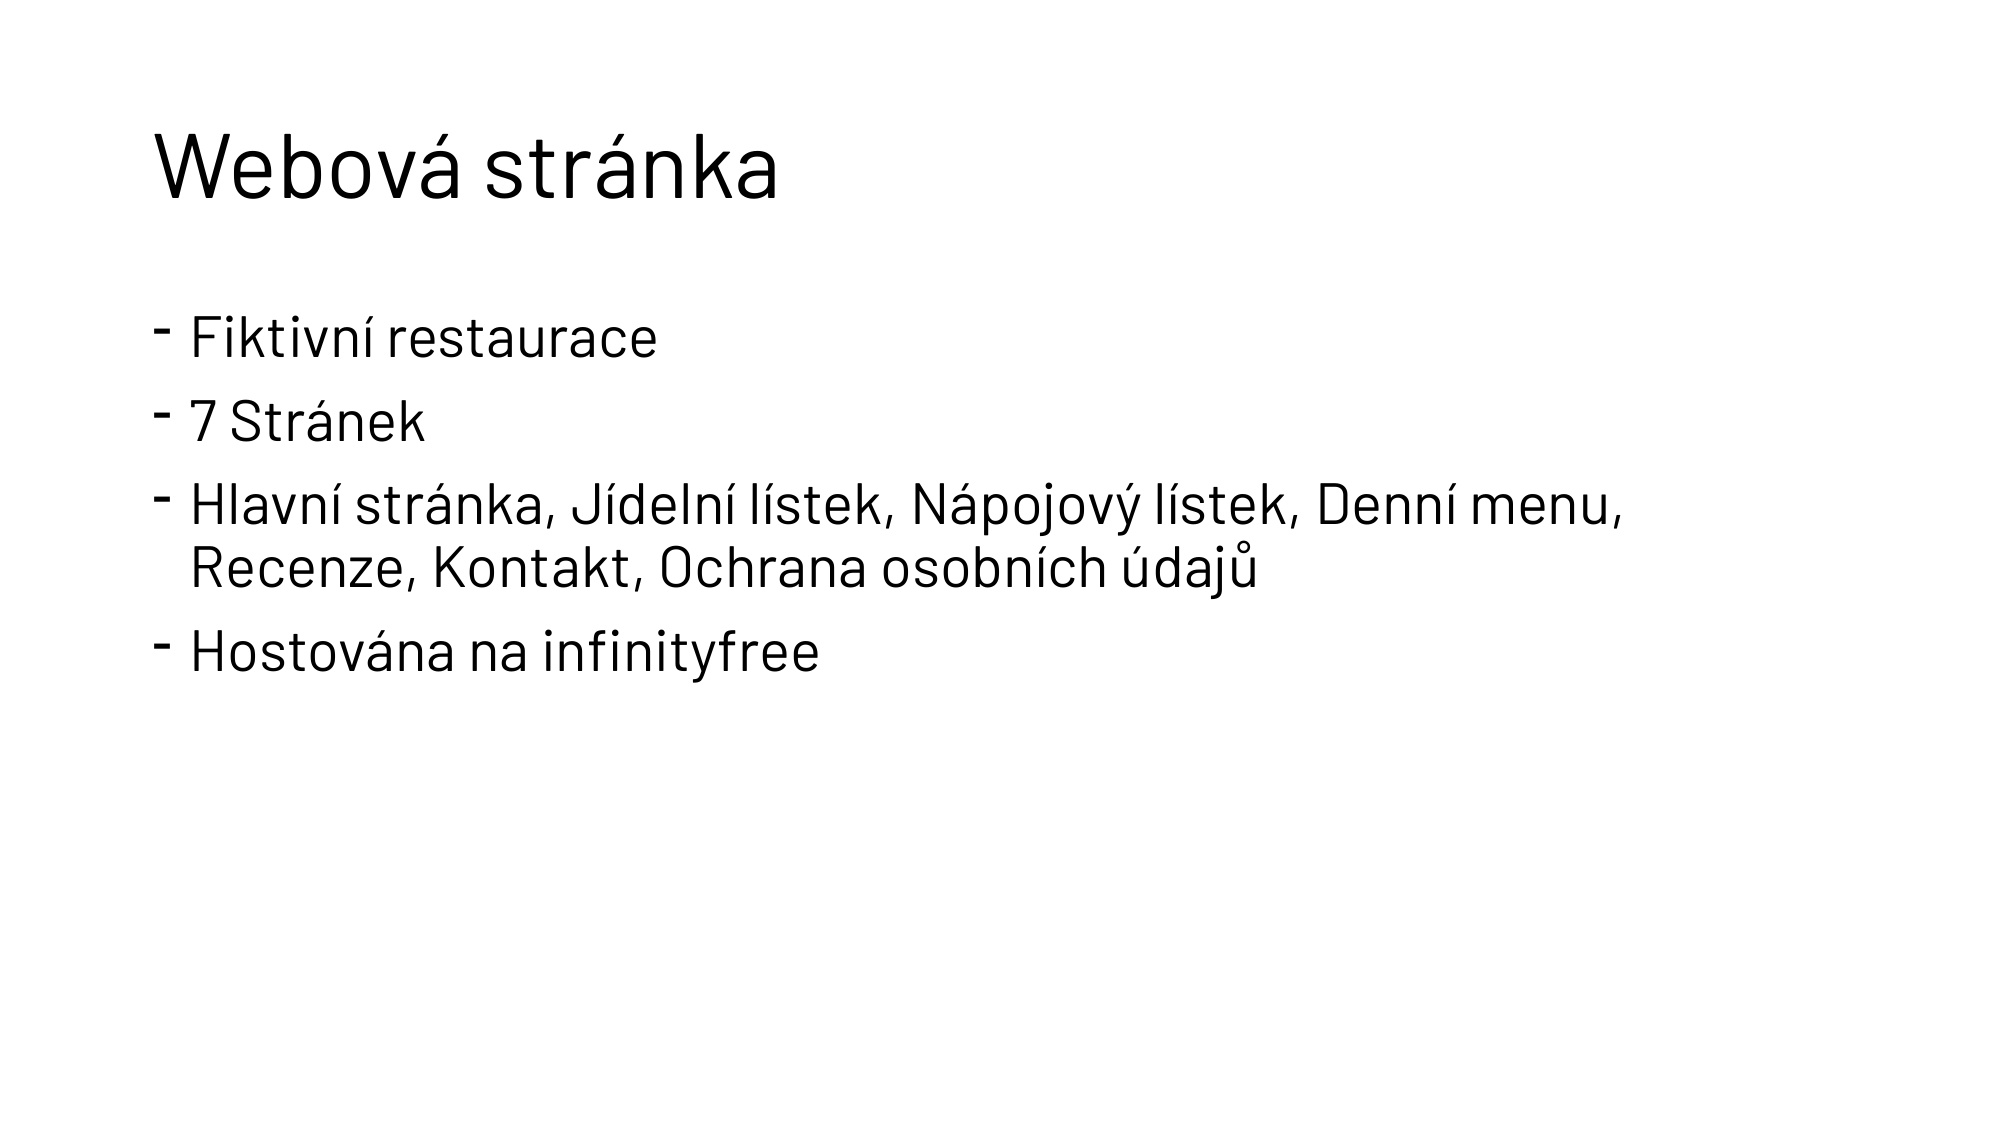

# Webová stránka
Fiktivní restaurace
7 Stránek
Hlavní stránka, Jídelní lístek, Nápojový lístek, Denní menu, Recenze, Kontakt, Ochrana osobních údajů
Hostována na infinityfree